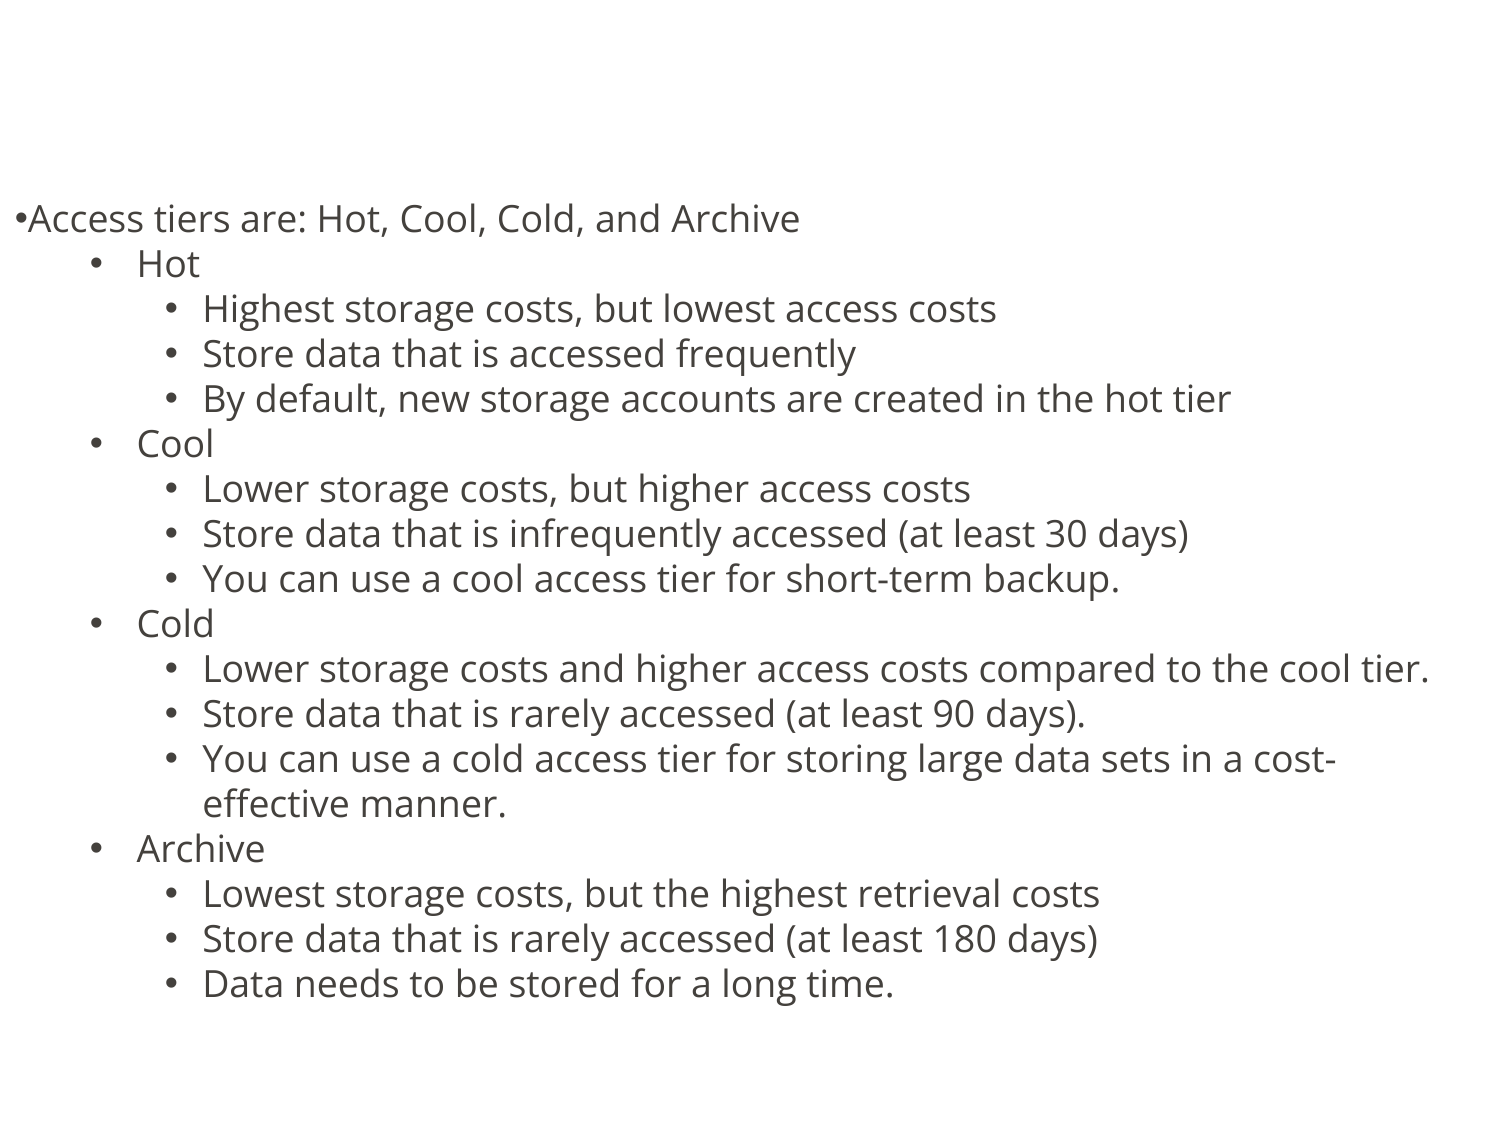

Access tiers are: Hot, Cool, Cold, and Archive
Hot
Highest storage costs, but lowest access costs
Store data that is accessed frequently
By default, new storage accounts are created in the hot tier
Cool
Lower storage costs, but higher access costs
Store data that is infrequently accessed (at least 30 days)
You can use a cool access tier for short-term backup.
Cold
Lower storage costs and higher access costs compared to the cool tier.
Store data that is rarely accessed (at least 90 days).
You can use a cold access tier for storing large data sets in a cost-effective manner.
Archive
Lowest storage costs, but the highest retrieval costs
Store data that is rarely accessed (at least 180 days)
Data needs to be stored for a long time.